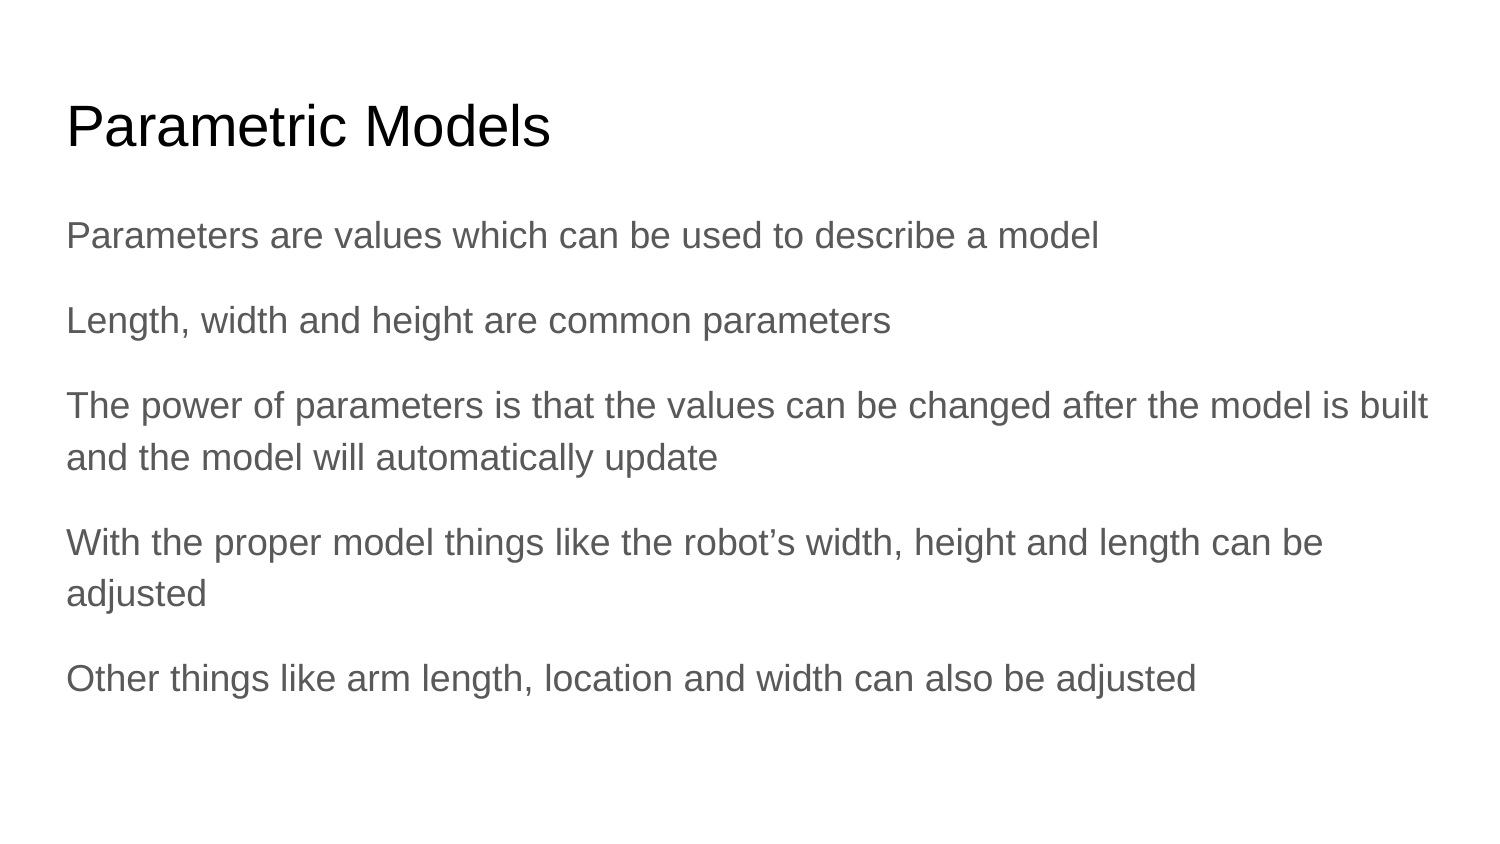

# Parametric Models
Parameters are values which can be used to describe a model
Length, width and height are common parameters
The power of parameters is that the values can be changed after the model is built and the model will automatically update
With the proper model things like the robot’s width, height and length can be adjusted
Other things like arm length, location and width can also be adjusted